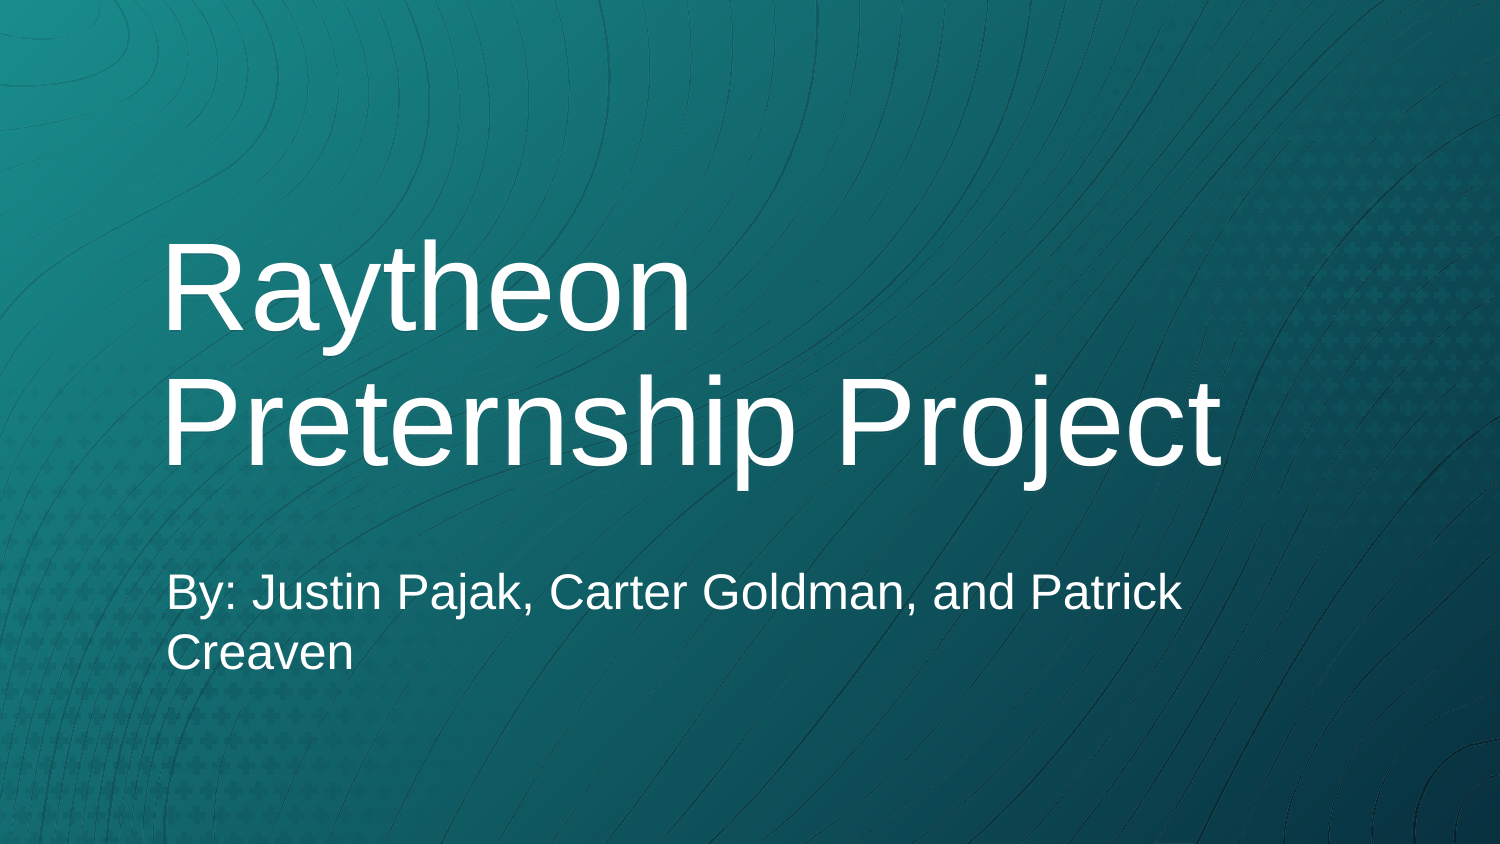

# Raytheon Preternship Project
By: Justin Pajak, Carter Goldman, and Patrick Creaven